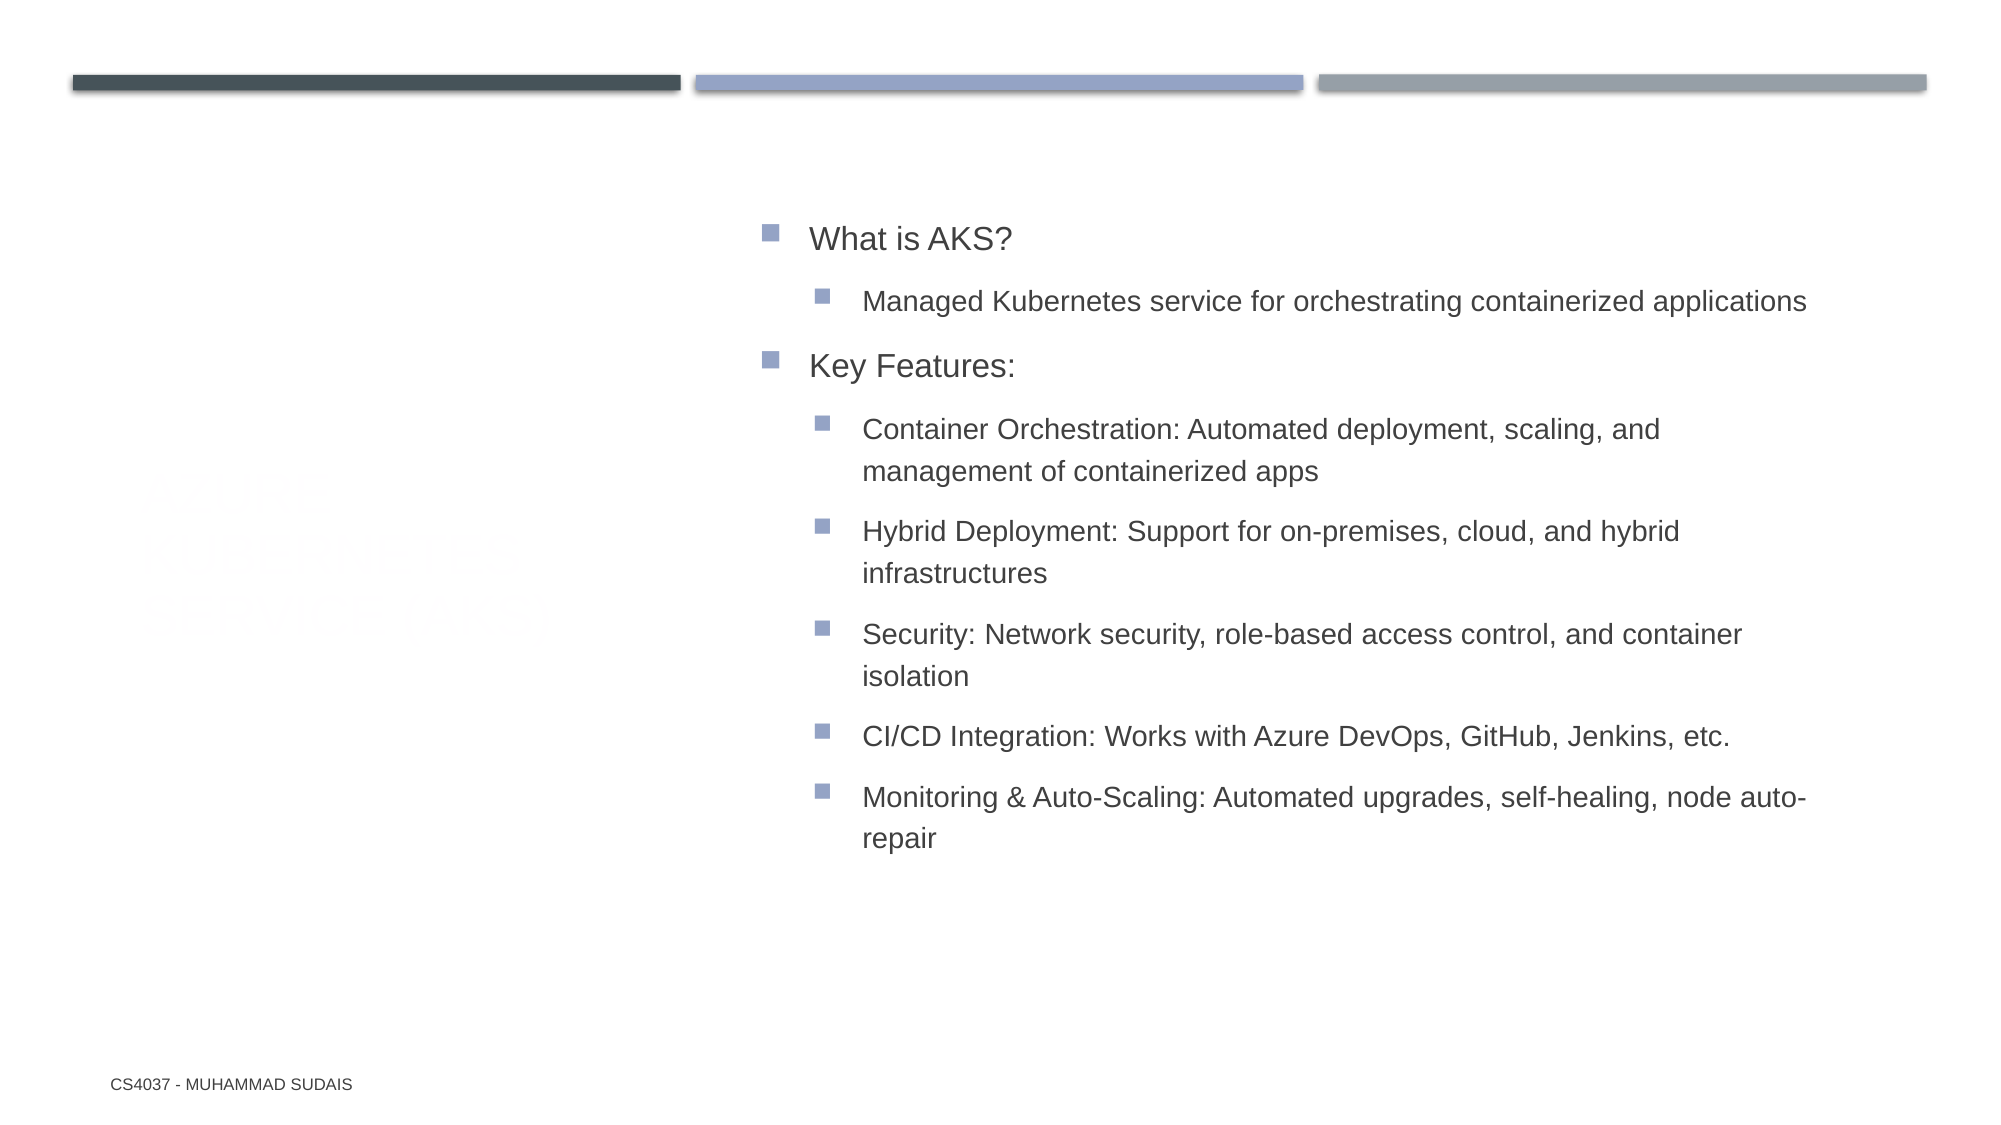

# Azure Kubernetes Service (AKS)
What is AKS?
Managed Kubernetes service for orchestrating containerized applications
Key Features:
Container Orchestration: Automated deployment, scaling, and management of containerized apps
Hybrid Deployment: Support for on-premises, cloud, and hybrid infrastructures
Security: Network security, role-based access control, and container isolation
CI/CD Integration: Works with Azure DevOps, GitHub, Jenkins, etc.
Monitoring & Auto-Scaling: Automated upgrades, self-healing, node auto-repair

CS4037 - Muhammad Sudais